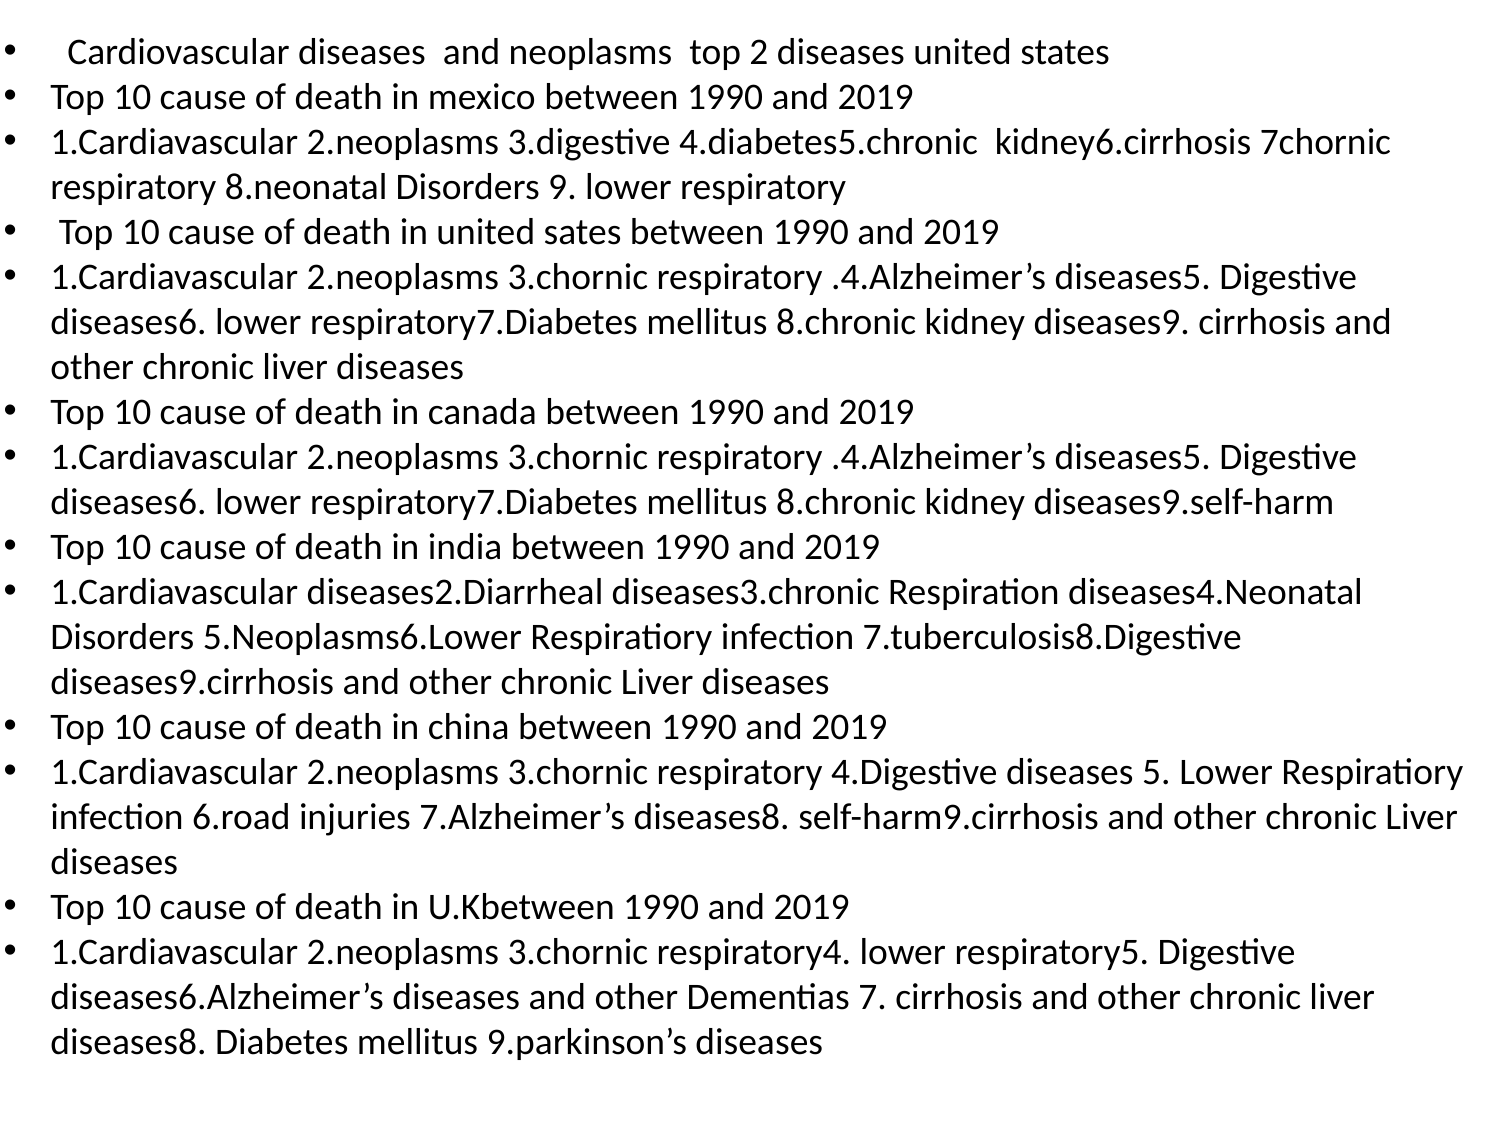

Cardiovascular diseases  and neoplasms  top 2 diseases united states
Top 10 cause of death in mexico between 1990 and 2019
1.Cardiavascular 2.neoplasms 3.digestive 4.diabetes5.chronic  kidney6.cirrhosis 7chornic respiratory 8.neonatal Disorders 9. lower respiratory
 Top 10 cause of death in united sates between 1990 and 2019
1.Cardiavascular 2.neoplasms 3.chornic respiratory .4.Alzheimer’s diseases5. Digestive diseases6. lower respiratory7.Diabetes mellitus 8.chronic kidney diseases9. cirrhosis and other chronic liver diseases
Top 10 cause of death in canada between 1990 and 2019
1.Cardiavascular 2.neoplasms 3.chornic respiratory .4.Alzheimer’s diseases5. Digestive diseases6. lower respiratory7.Diabetes mellitus 8.chronic kidney diseases9.self-harm
Top 10 cause of death in india between 1990 and 2019
1.Cardiavascular diseases2.Diarrheal diseases3.chronic Respiration diseases4.Neonatal Disorders 5.Neoplasms6.Lower Respiratiory infection 7.tuberculosis8.Digestive diseases9.cirrhosis and other chronic Liver diseases
Top 10 cause of death in china between 1990 and 2019
1.Cardiavascular 2.neoplasms 3.chornic respiratory 4.Digestive diseases 5. Lower Respiratiory infection 6.road injuries 7.Alzheimer’s diseases8. self-harm9.cirrhosis and other chronic Liver diseases
Top 10 cause of death in U.Kbetween 1990 and 2019
1.Cardiavascular 2.neoplasms 3.chornic respiratory4. lower respiratory5. Digestive diseases6.Alzheimer’s diseases and other Dementias 7. cirrhosis and other chronic liver diseases8. Diabetes mellitus 9.parkinson’s diseases